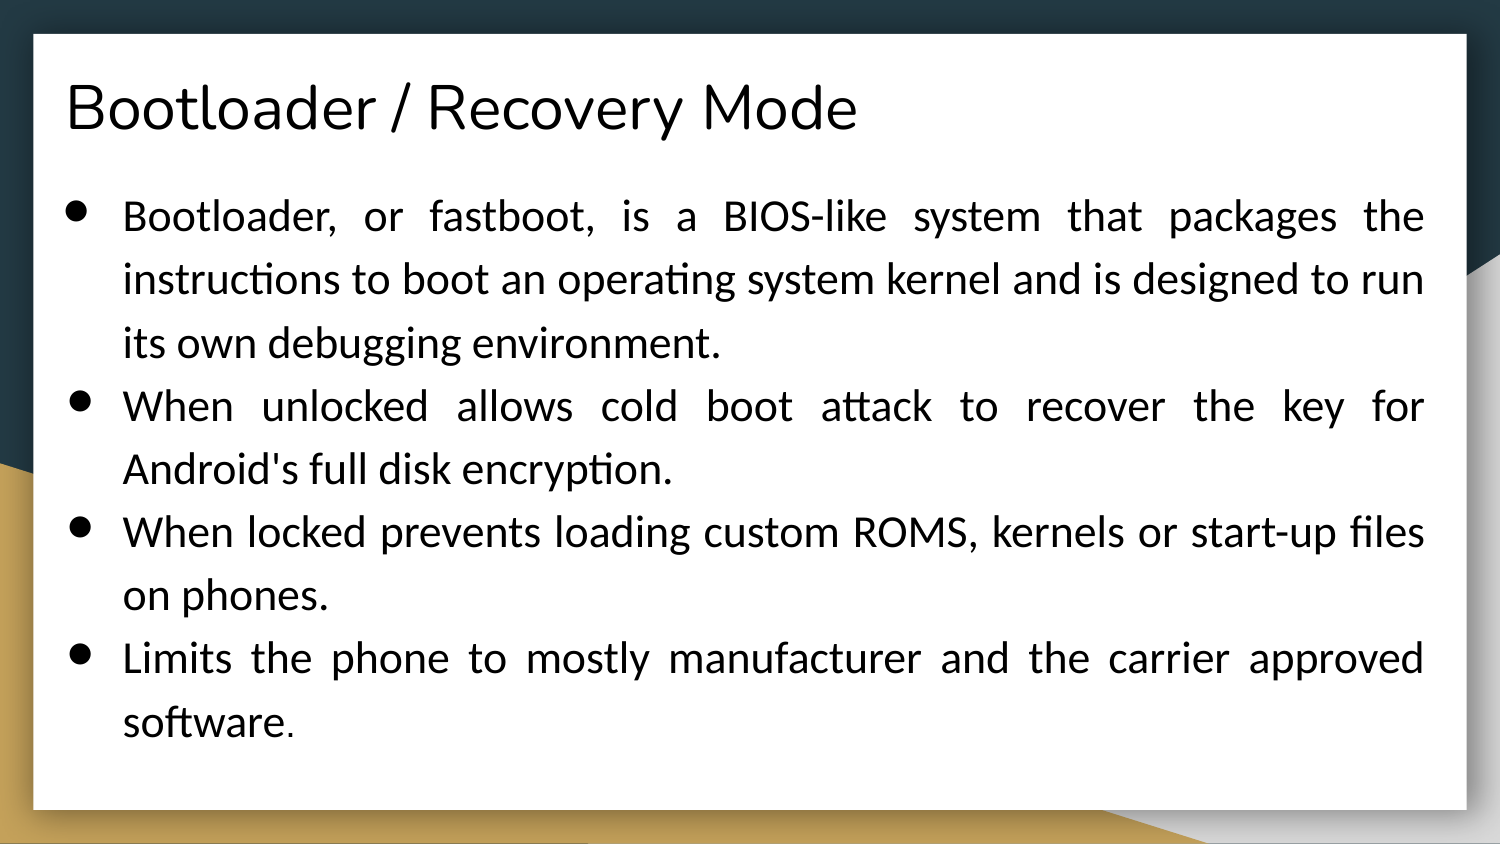

# Bootloader / Recovery Mode
Bootloader, or fastboot, is a BIOS-like system that packages the instructions to boot an operating system kernel and is designed to run its own debugging environment.
When unlocked allows cold boot attack to recover the key for Android's full disk encryption.
When locked prevents loading custom ROMS, kernels or start-up files on phones.
Limits the phone to mostly manufacturer and the carrier approved software.